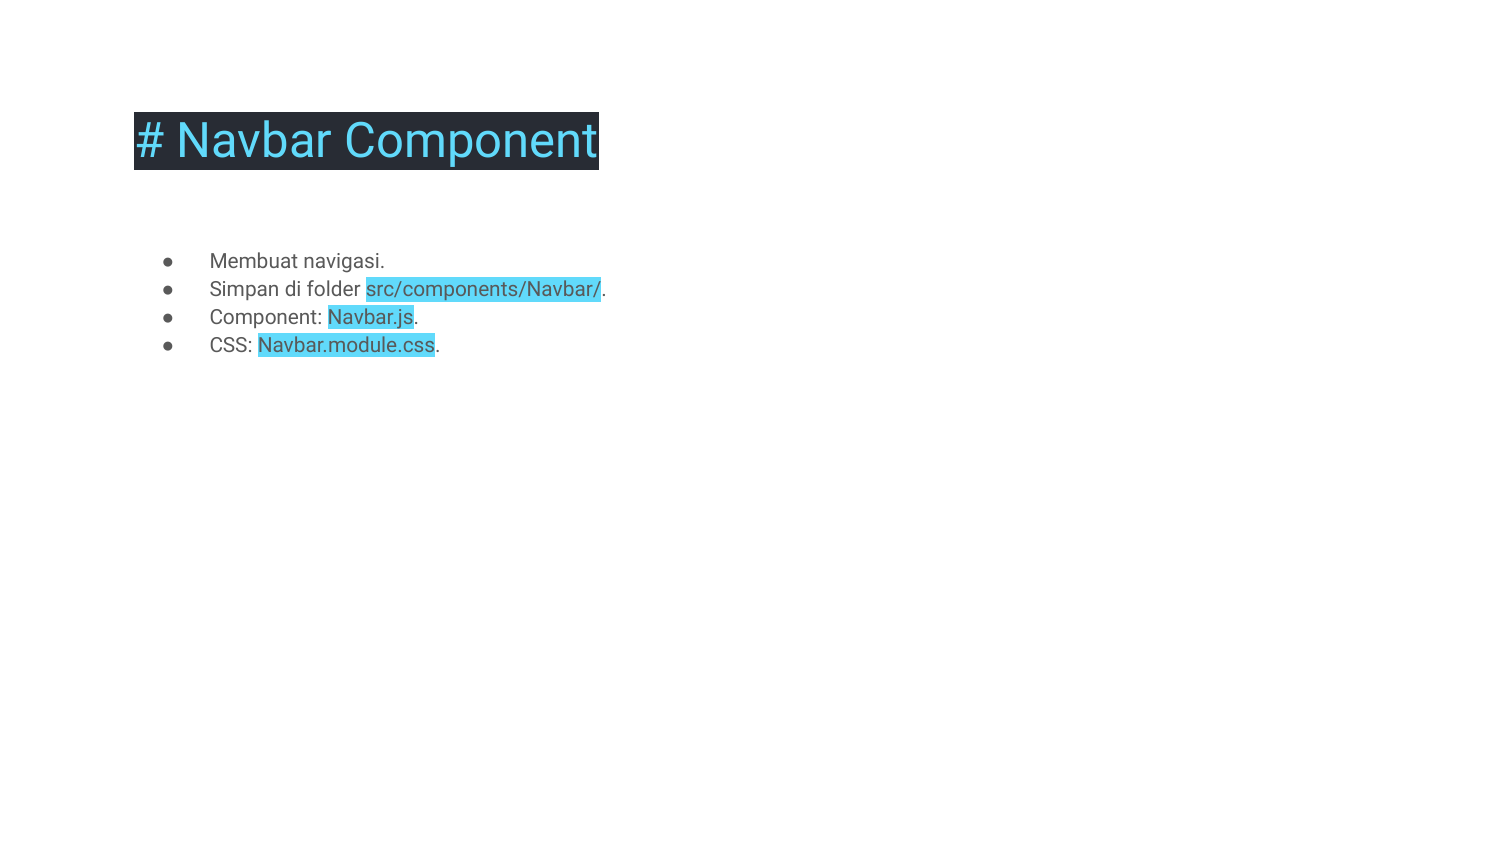

# Navbar Component
Membuat navigasi.
Simpan di folder src/components/Navbar/.
Component: Navbar.js.
CSS: Navbar.module.css.